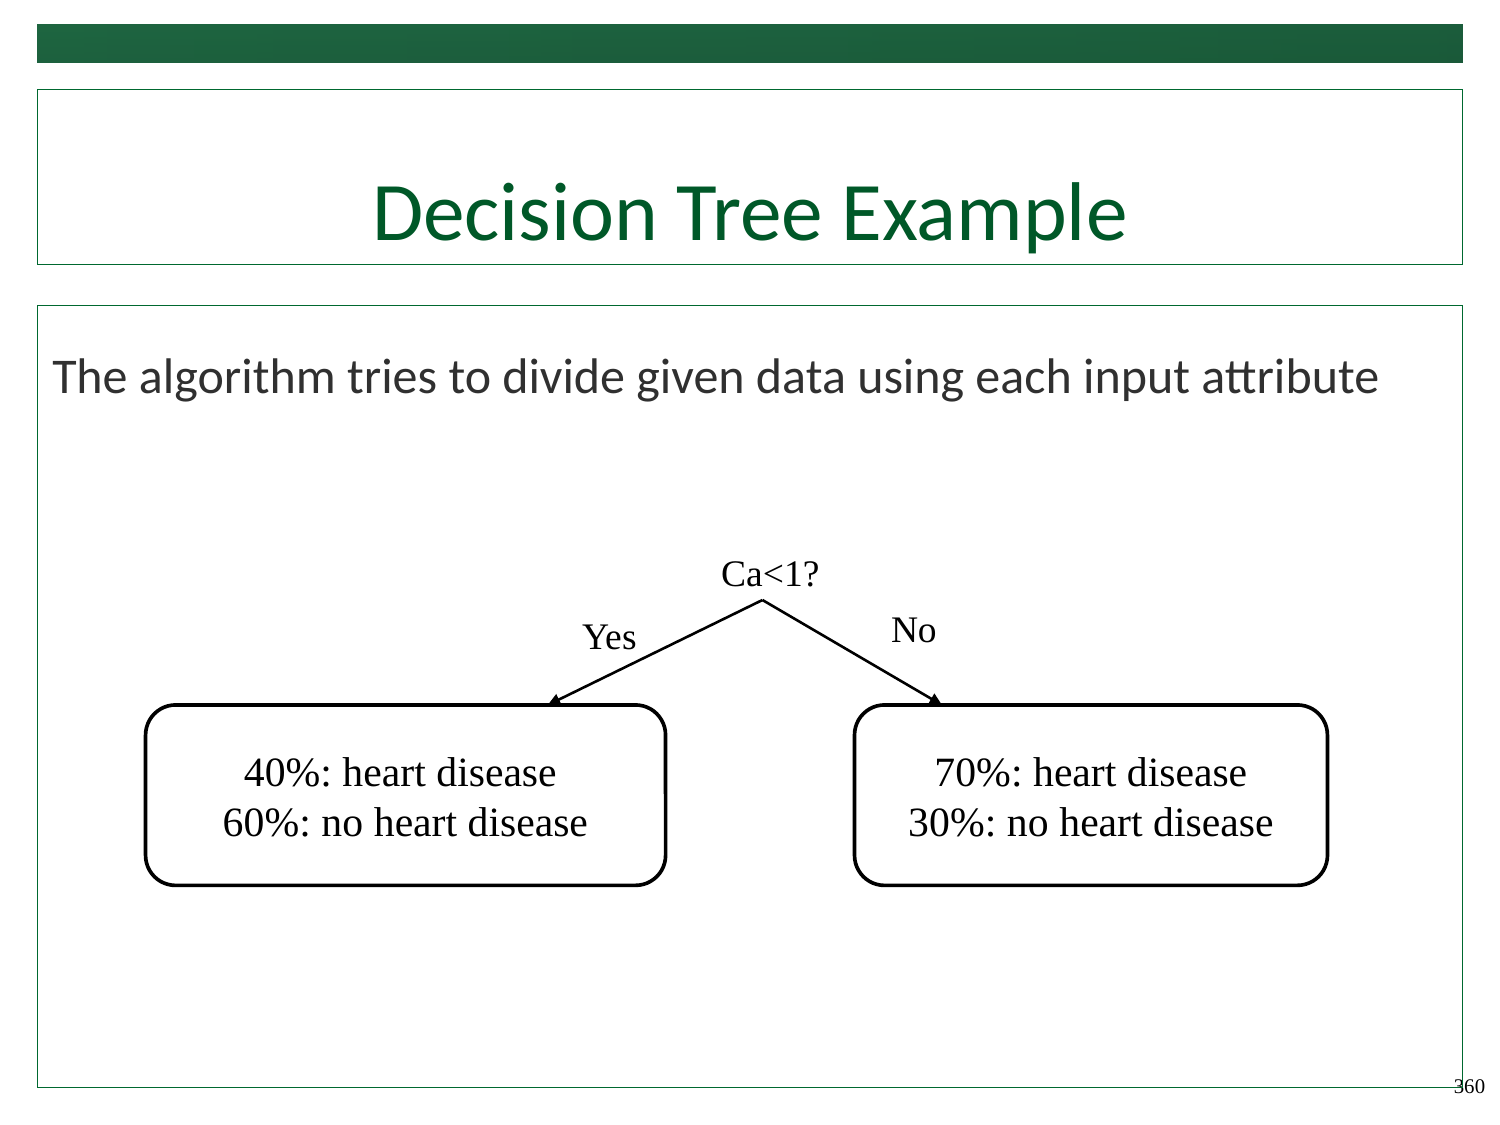

# Decision Tree Example
The algorithm tries to divide given data using each input attribute

Ca<1?
No
Yes
40%: heart disease
60%: no heart disease
70%: heart disease
30%: no heart disease
360